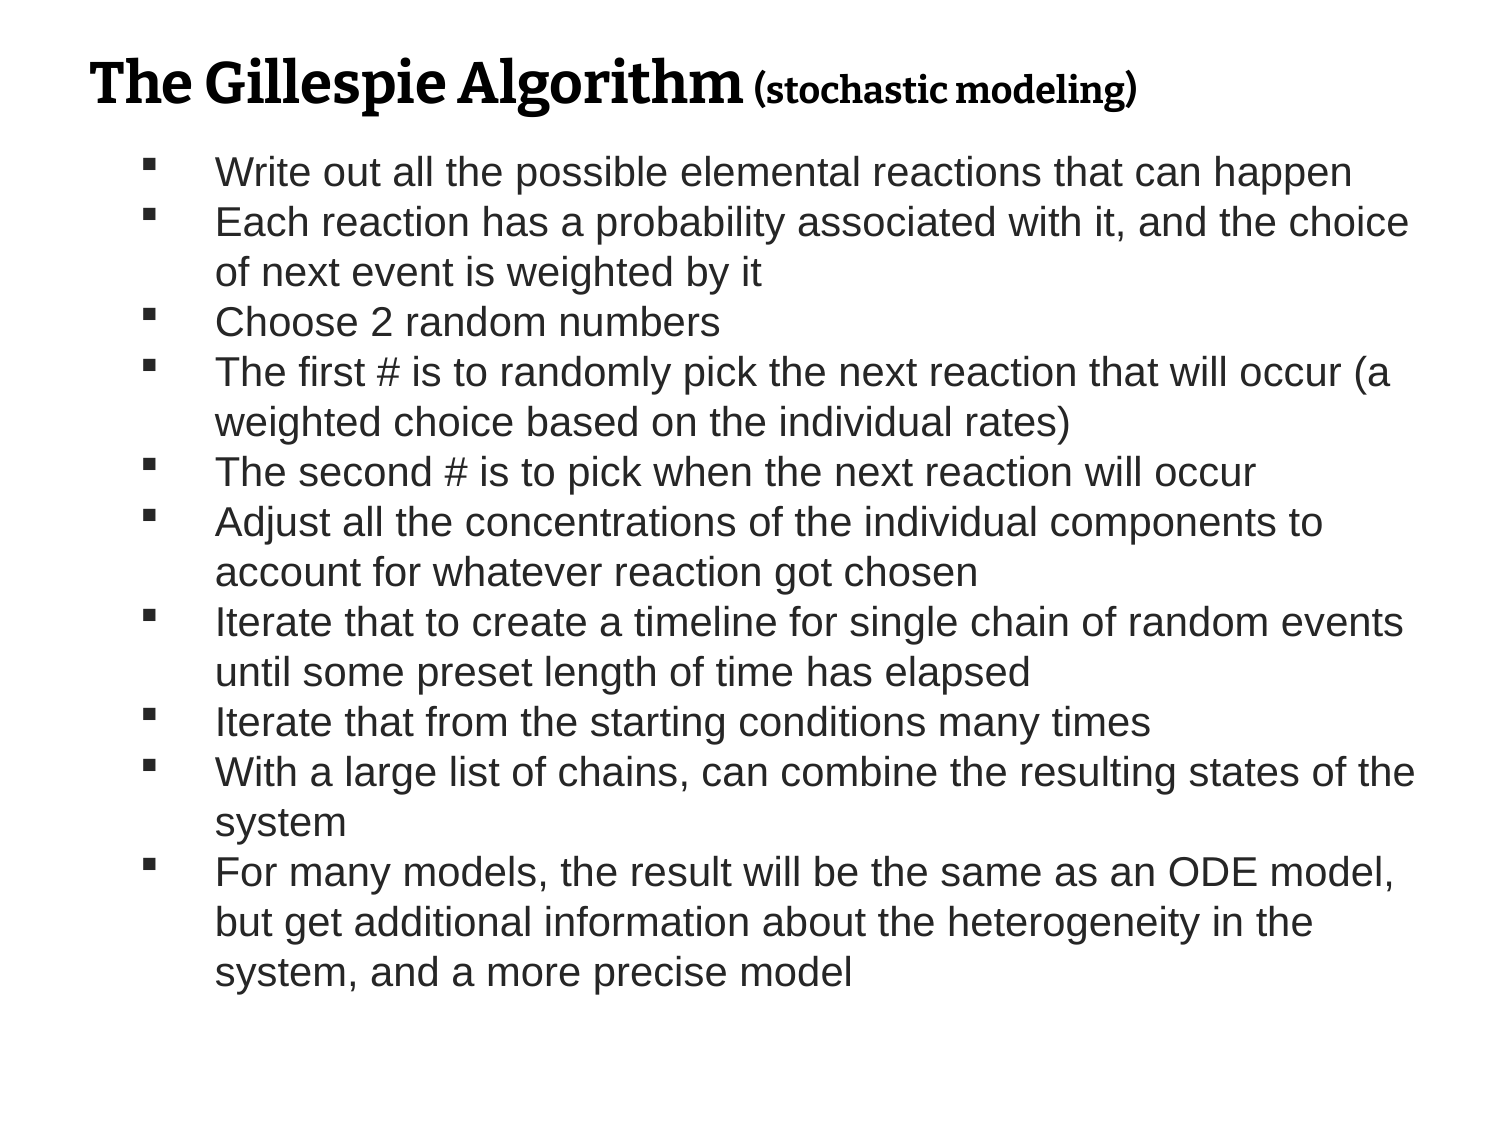

The Gillespie Algorithm (stochastic modeling)
Write out all the possible elemental reactions that can happen
Each reaction has a probability associated with it, and the choice of next event is weighted by it
Choose 2 random numbers
The first # is to randomly pick the next reaction that will occur (a weighted choice based on the individual rates)
The second # is to pick when the next reaction will occur
Adjust all the concentrations of the individual components to account for whatever reaction got chosen
Iterate that to create a timeline for single chain of random events until some preset length of time has elapsed
Iterate that from the starting conditions many times
With a large list of chains, can combine the resulting states of the system
For many models, the result will be the same as an ODE model, but get additional information about the heterogeneity in the system, and a more precise model